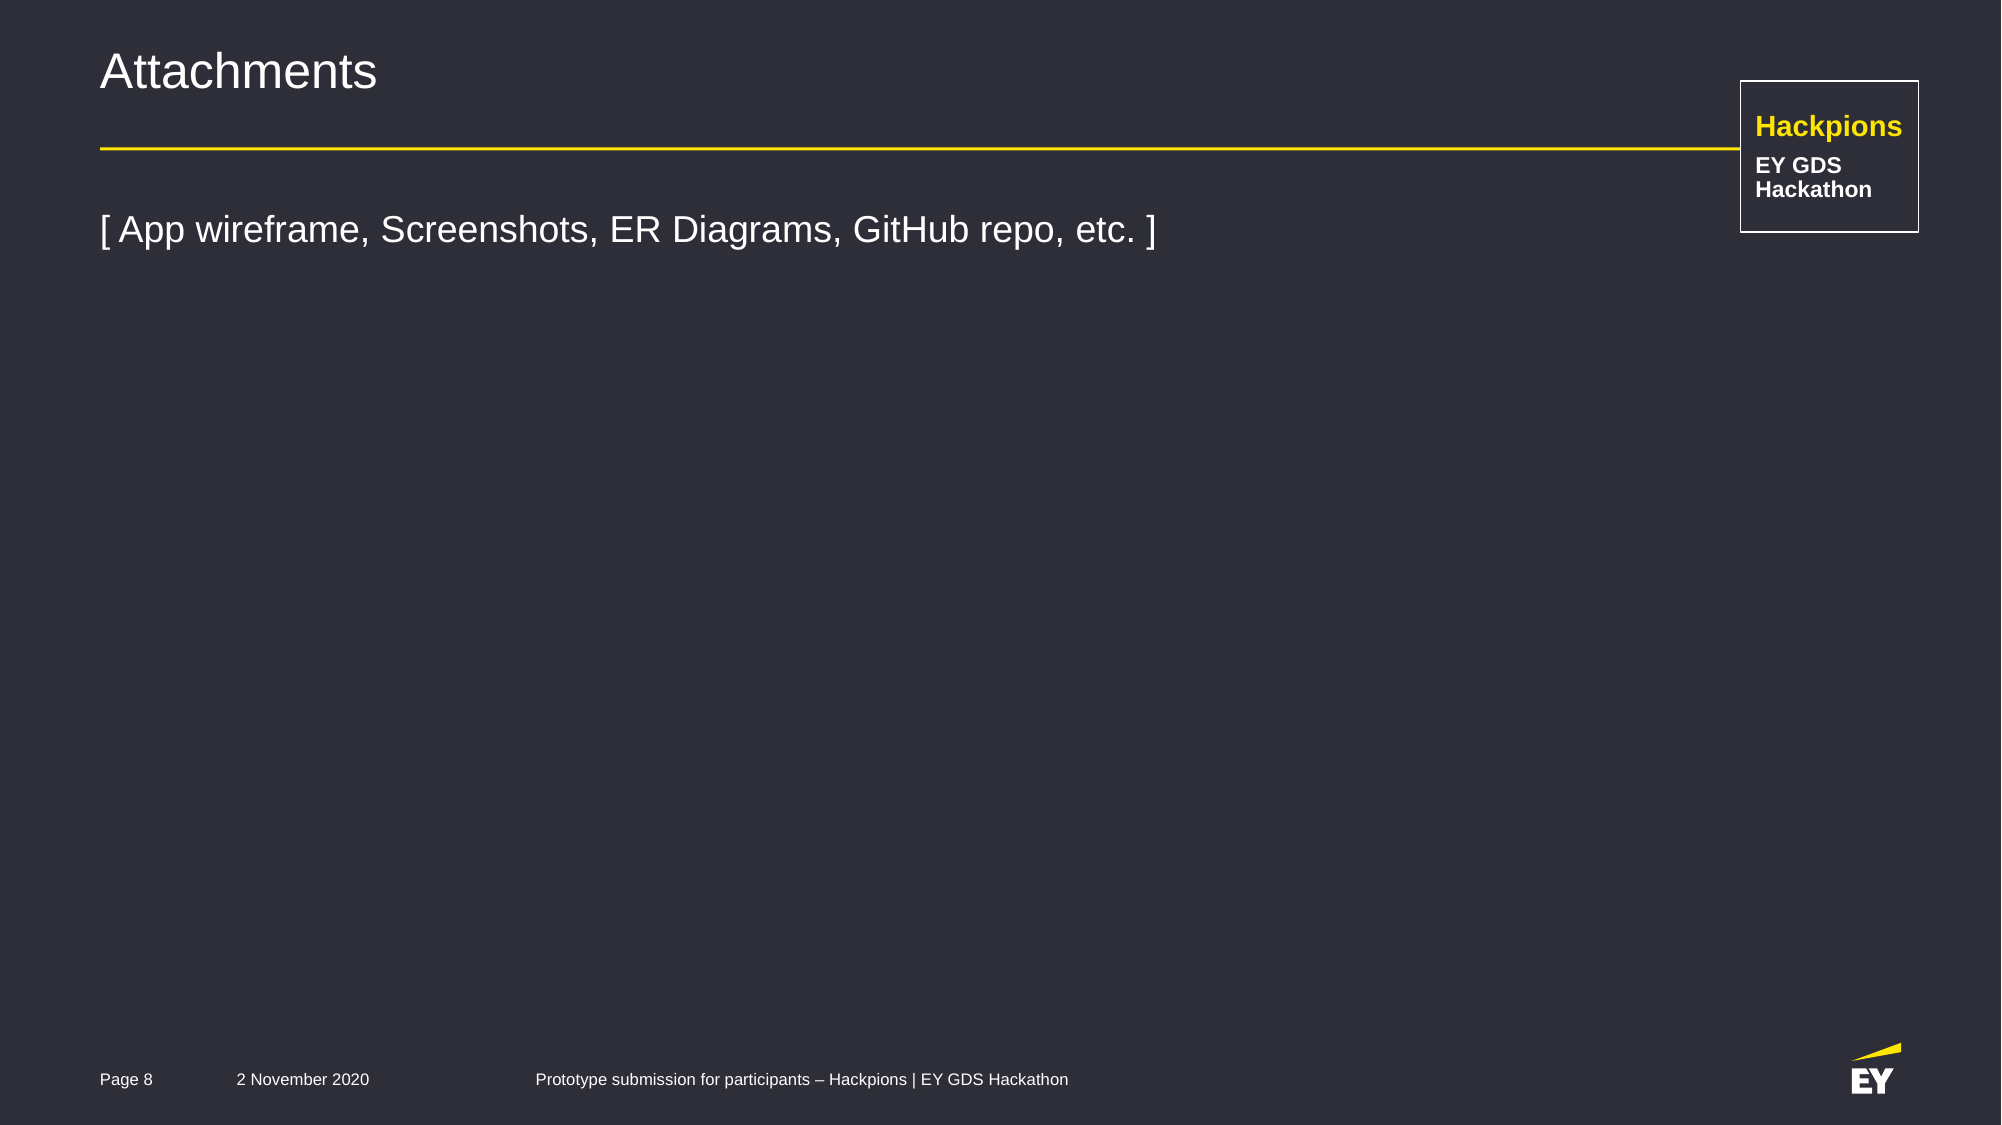

# Attachments

Hackpions
EY GDS Hackathon
[ App wireframe, Screenshots, ER Diagrams, GitHub repo, etc. ]